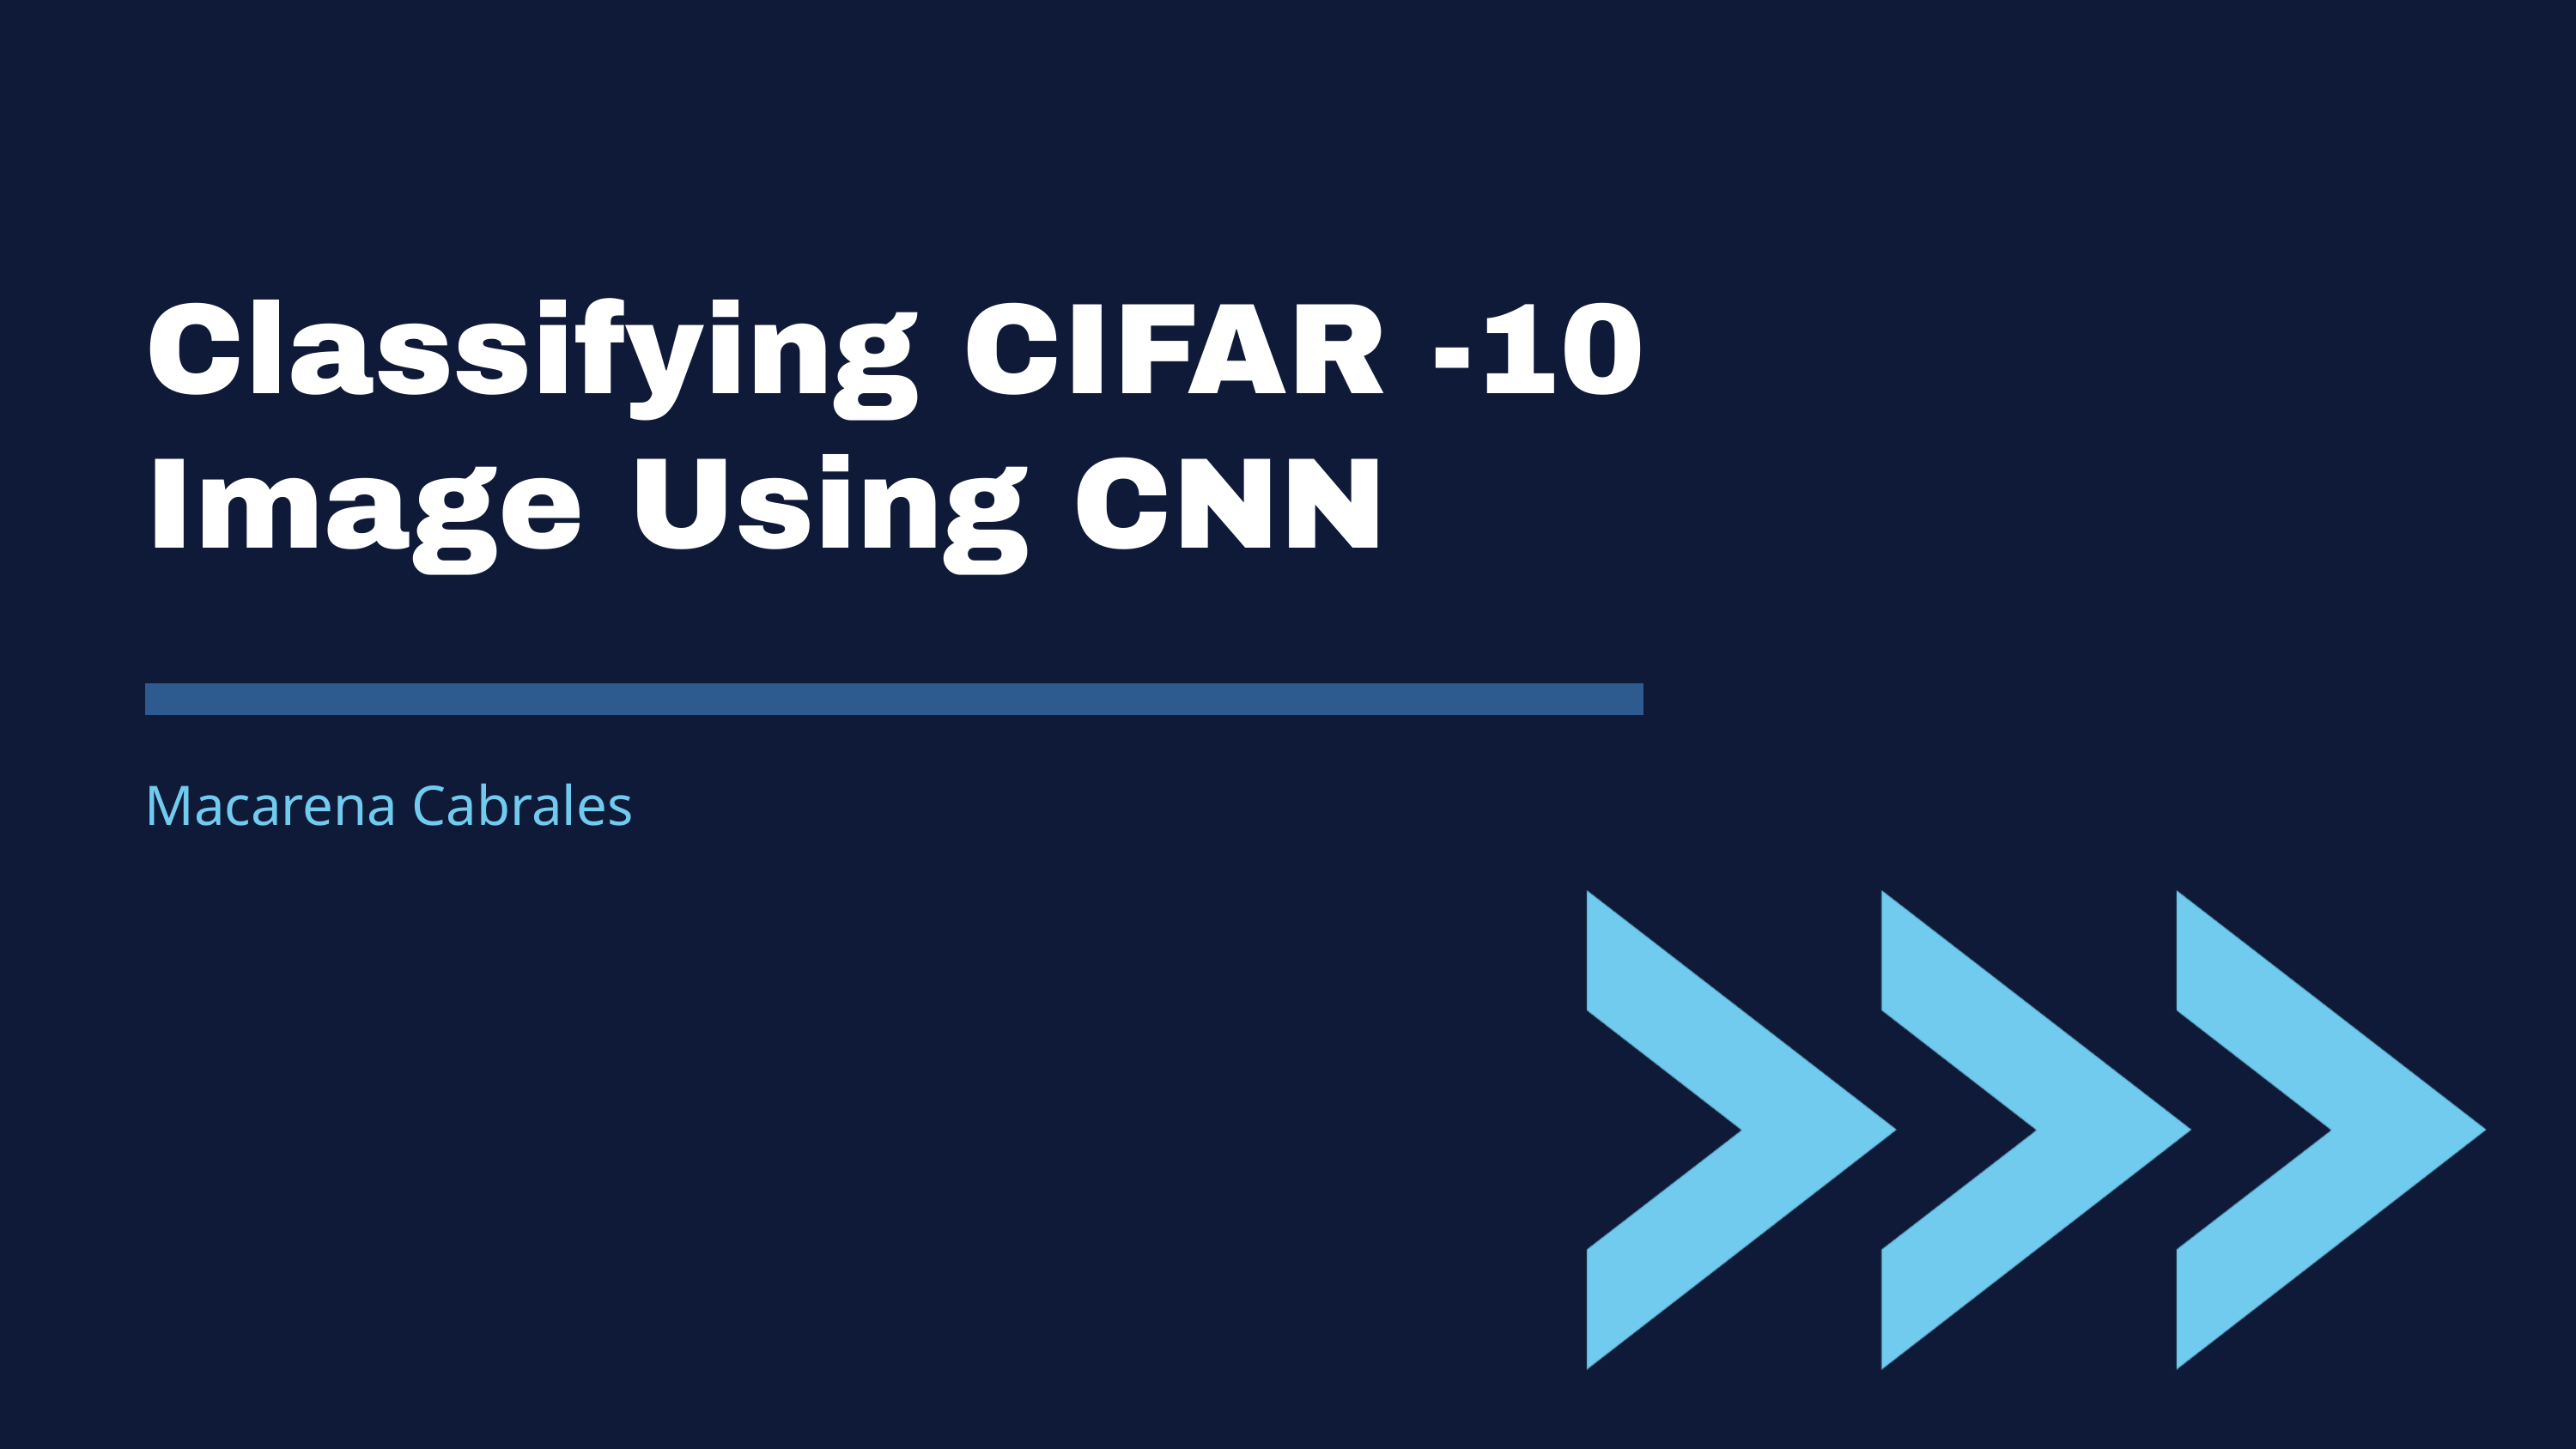

Classifying CIFAR -10 Image Using CNN

Macarena Cabrales